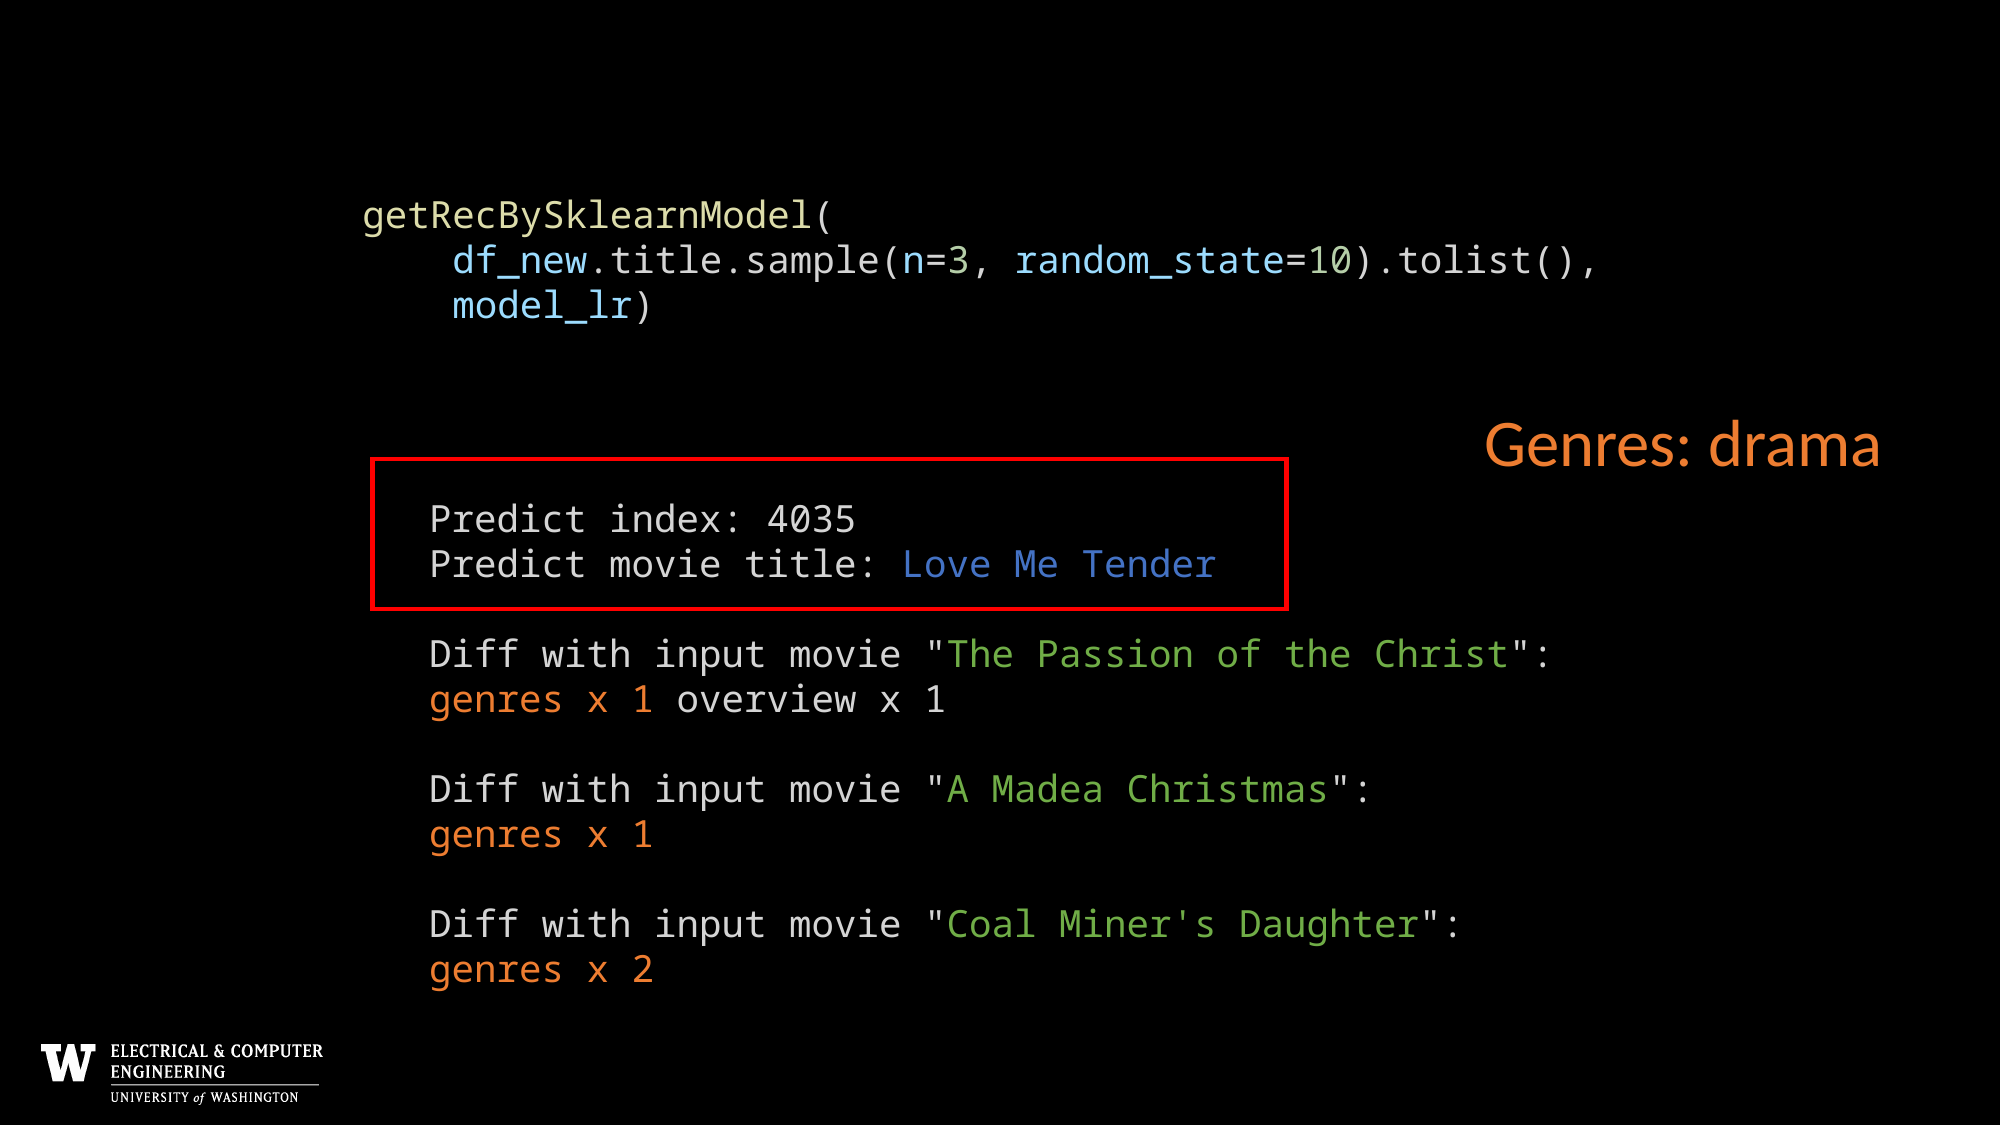

getRecBySklearnModel(
    df_new.title.sample(n=3, random_state=10).tolist(),
    model_lr)
Genres: drama

Predict index: 4035
Predict movie title: Love Me Tender

Diff with input movie "The Passion of the Christ":
genres x 1 overview x 1

Diff with input movie "A Madea Christmas":
genres x 1

Diff with input movie "Coal Miner's Daughter":
genres x 2